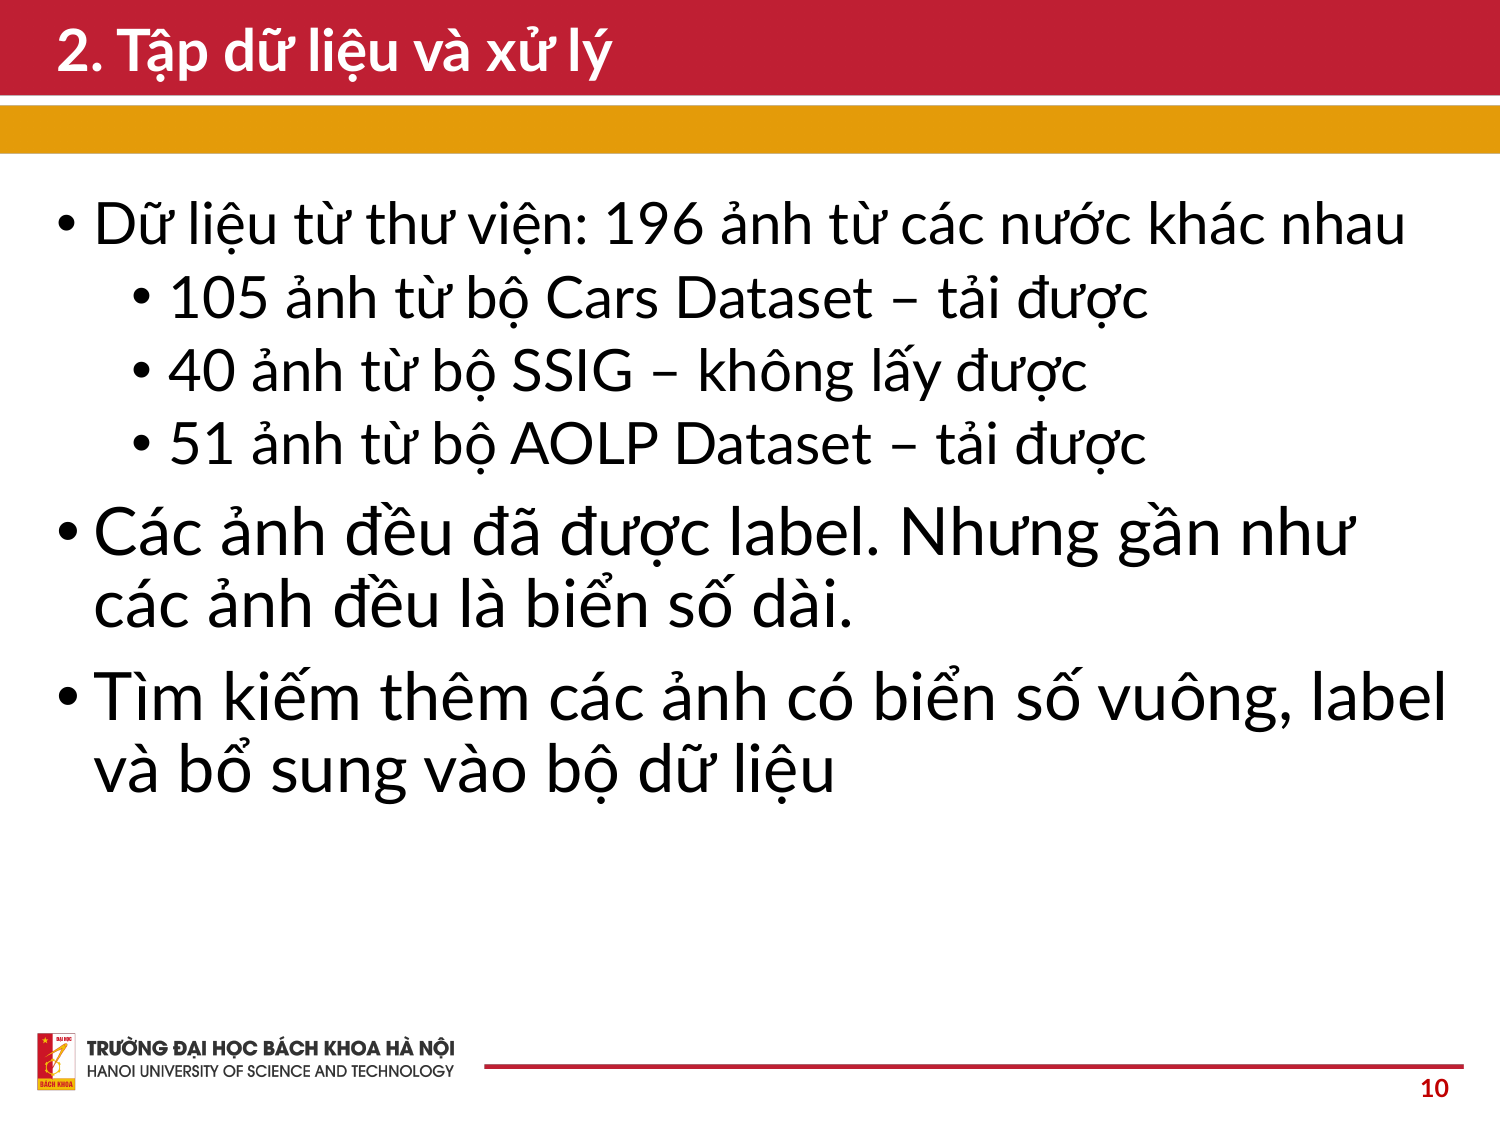

2. Tập dữ liệu và xử lý
Dữ liệu từ thư viện: 196 ảnh từ các nước khác nhau
105 ảnh từ bộ Cars Dataset – tải được
40 ảnh từ bộ SSIG – không lấy được
51 ảnh từ bộ AOLP Dataset – tải được
Các ảnh đều đã được label. Nhưng gần như các ảnh đều là biển số dài.
Tìm kiếm thêm các ảnh có biển số vuông, label và bổ sung vào bộ dữ liệu

10